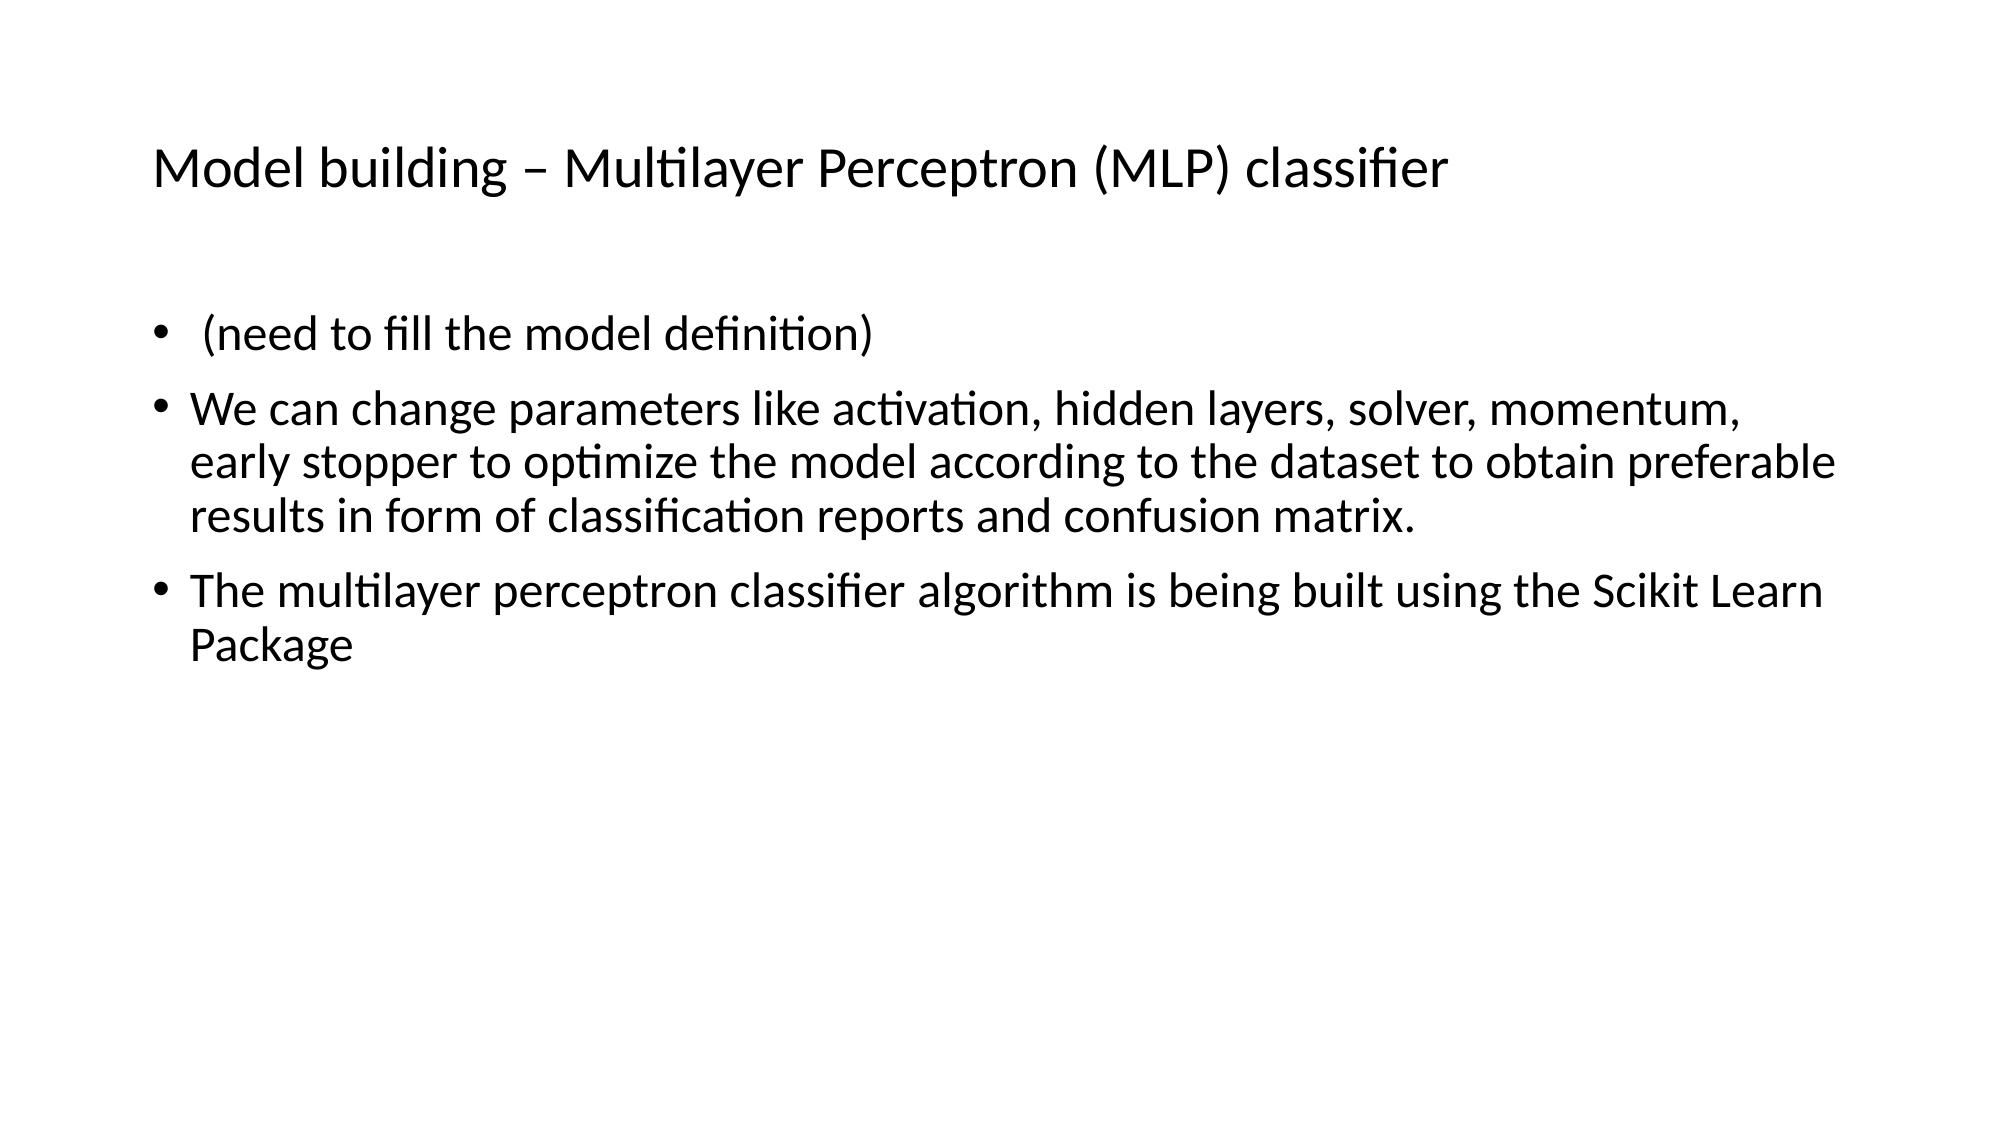

# Model building – Multilayer Perceptron (MLP) classifier
 (need to fill the model definition)
We can change parameters like activation, hidden layers, solver, momentum, early stopper to optimize the model according to the dataset to obtain preferable results in form of classification reports and confusion matrix.
The multilayer perceptron classifier algorithm is being built using the Scikit Learn Package